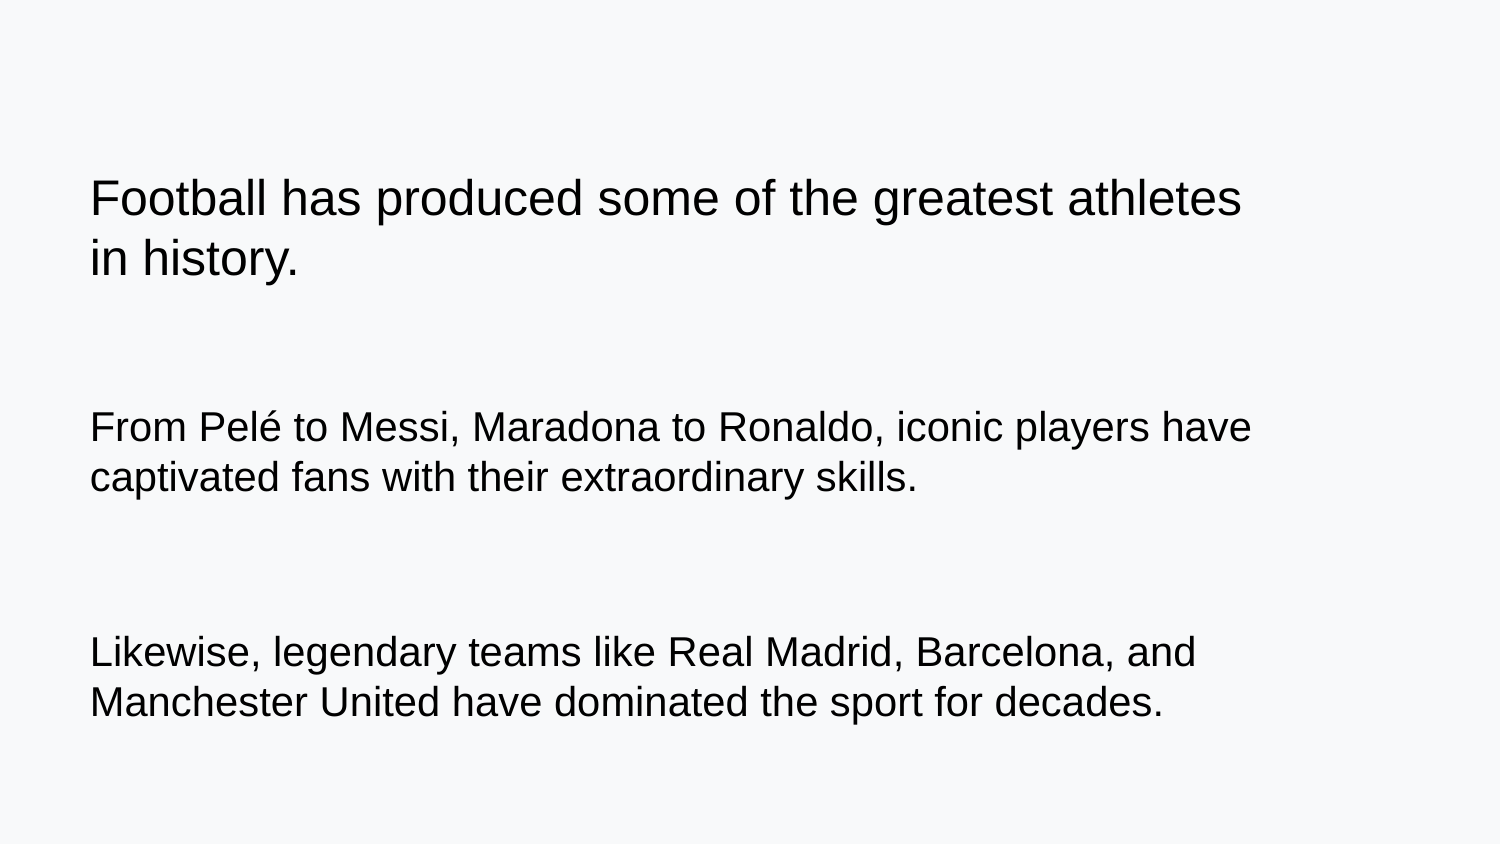

Football has produced some of the greatest athletes in history.
From Pelé to Messi, Maradona to Ronaldo, iconic players have captivated fans with their extraordinary skills.
Likewise, legendary teams like Real Madrid, Barcelona, and Manchester United have dominated the sport for decades.